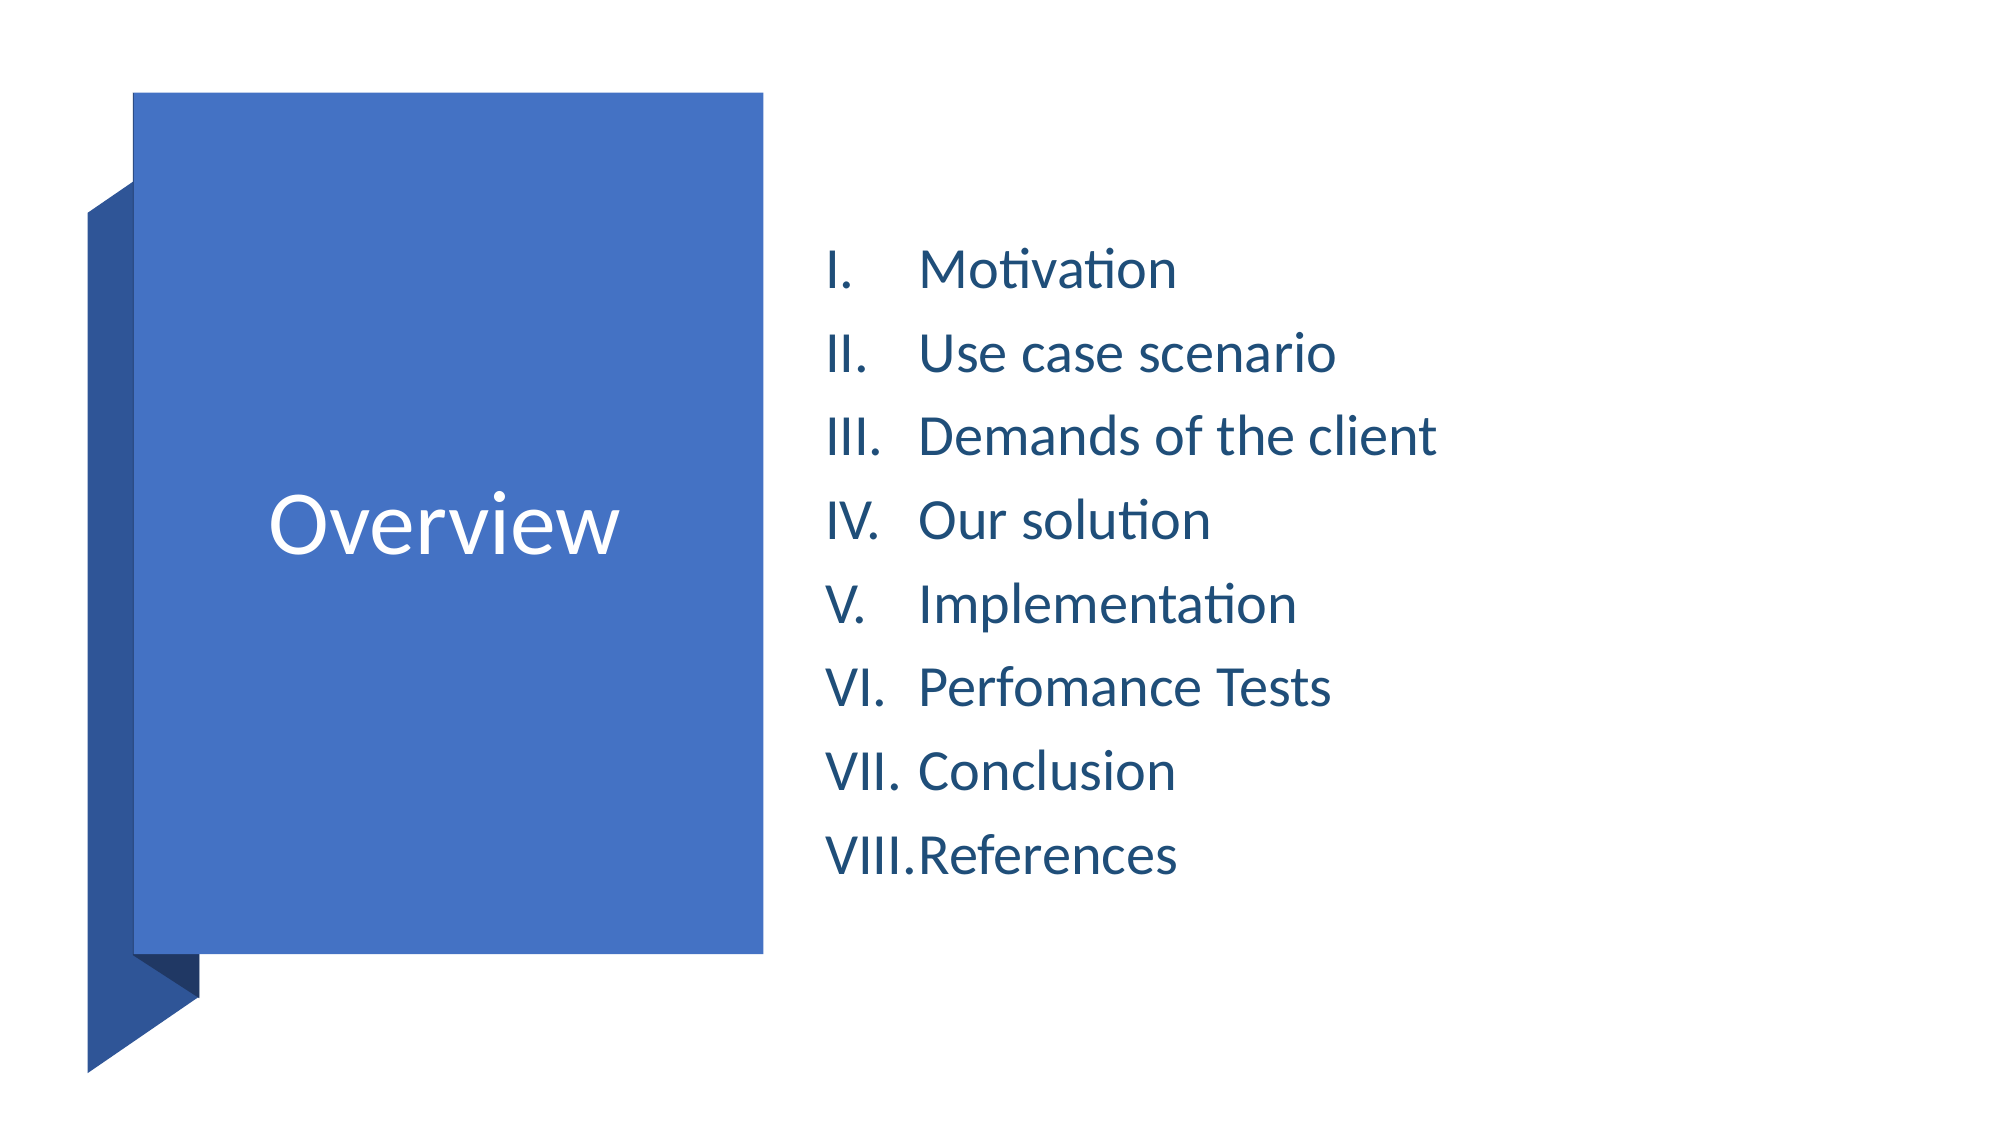

Motivation
Use case scenario
Demands of the client
Our solution
Implementation
Perfomance Tests
Conclusion
References
# Overview
2